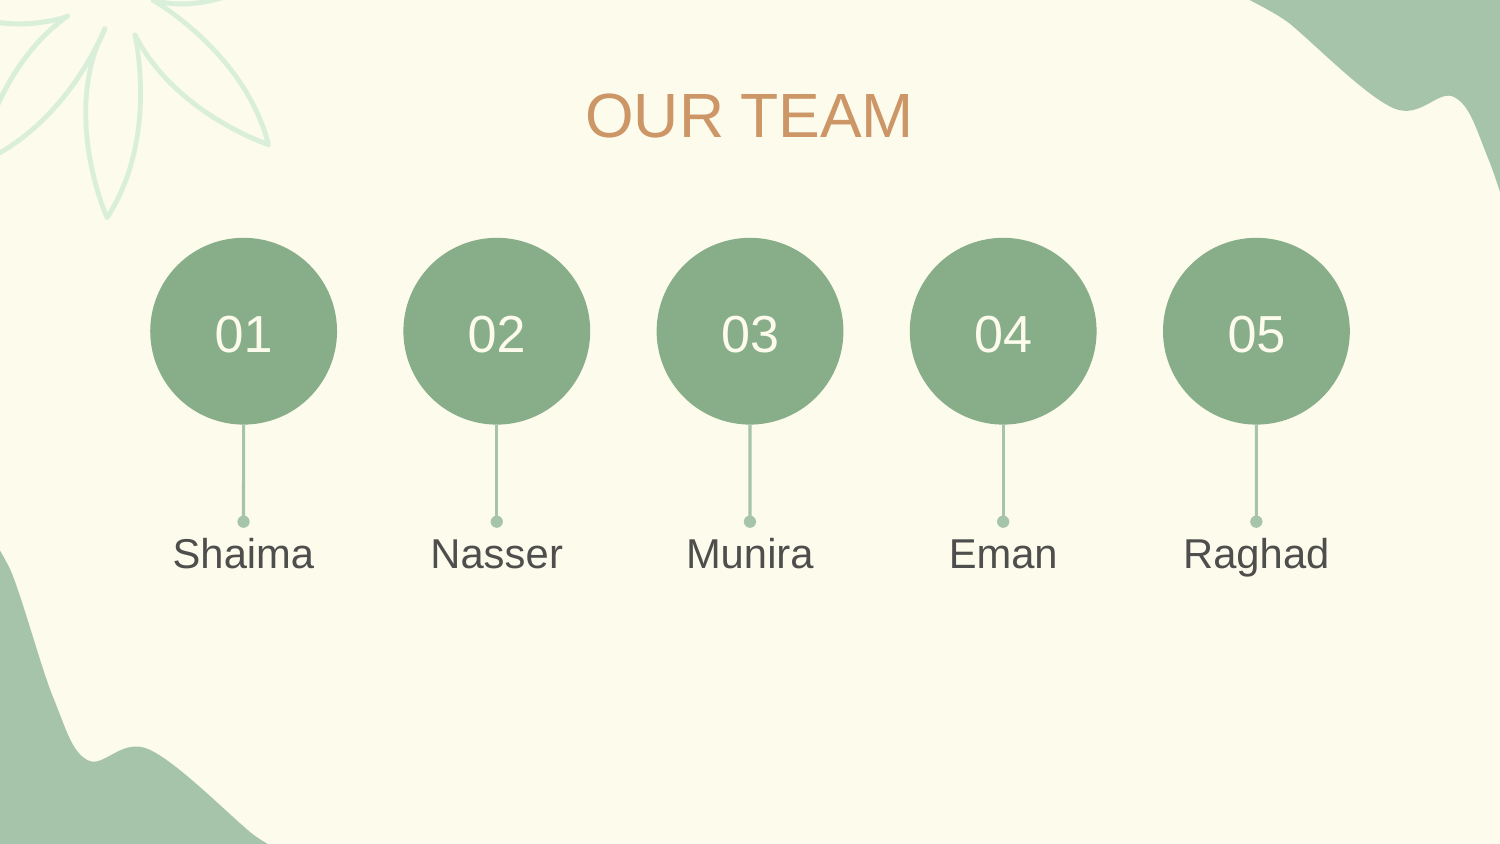

# OUR TEAM

01
02
03
04
05
Shaima
Nasser
Munira
Eman
Raghad